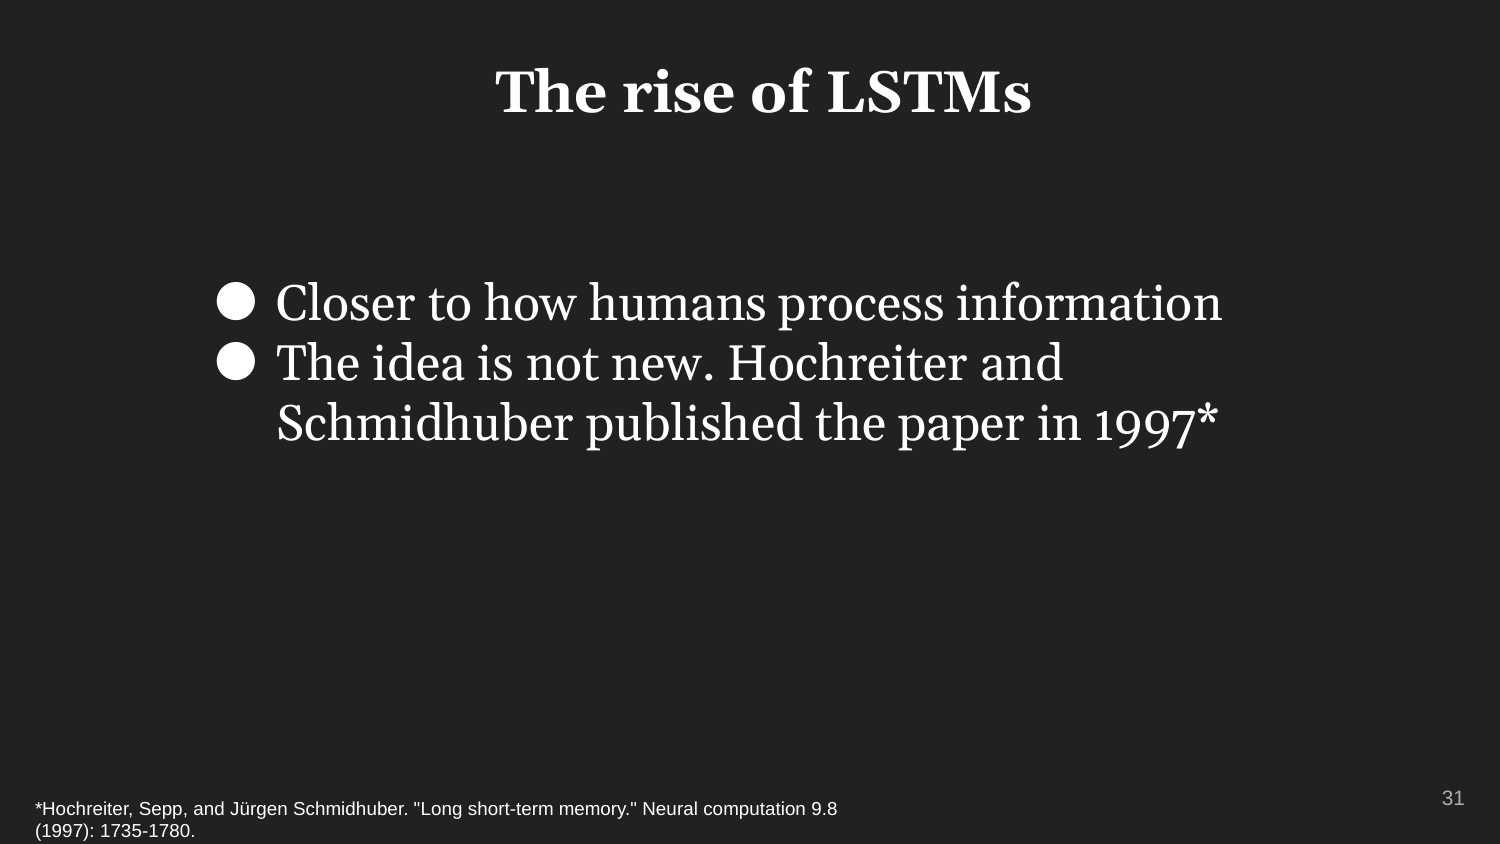

# The rise of LSTMs

Closer to how humans process information
The idea is not new. Hochreiter and Schmidhuber published the paper in 1997*
31
*Hochreiter, Sepp, and Jürgen Schmidhuber. "Long short-term memory." Neural computation 9.8 (1997): 1735-1780.